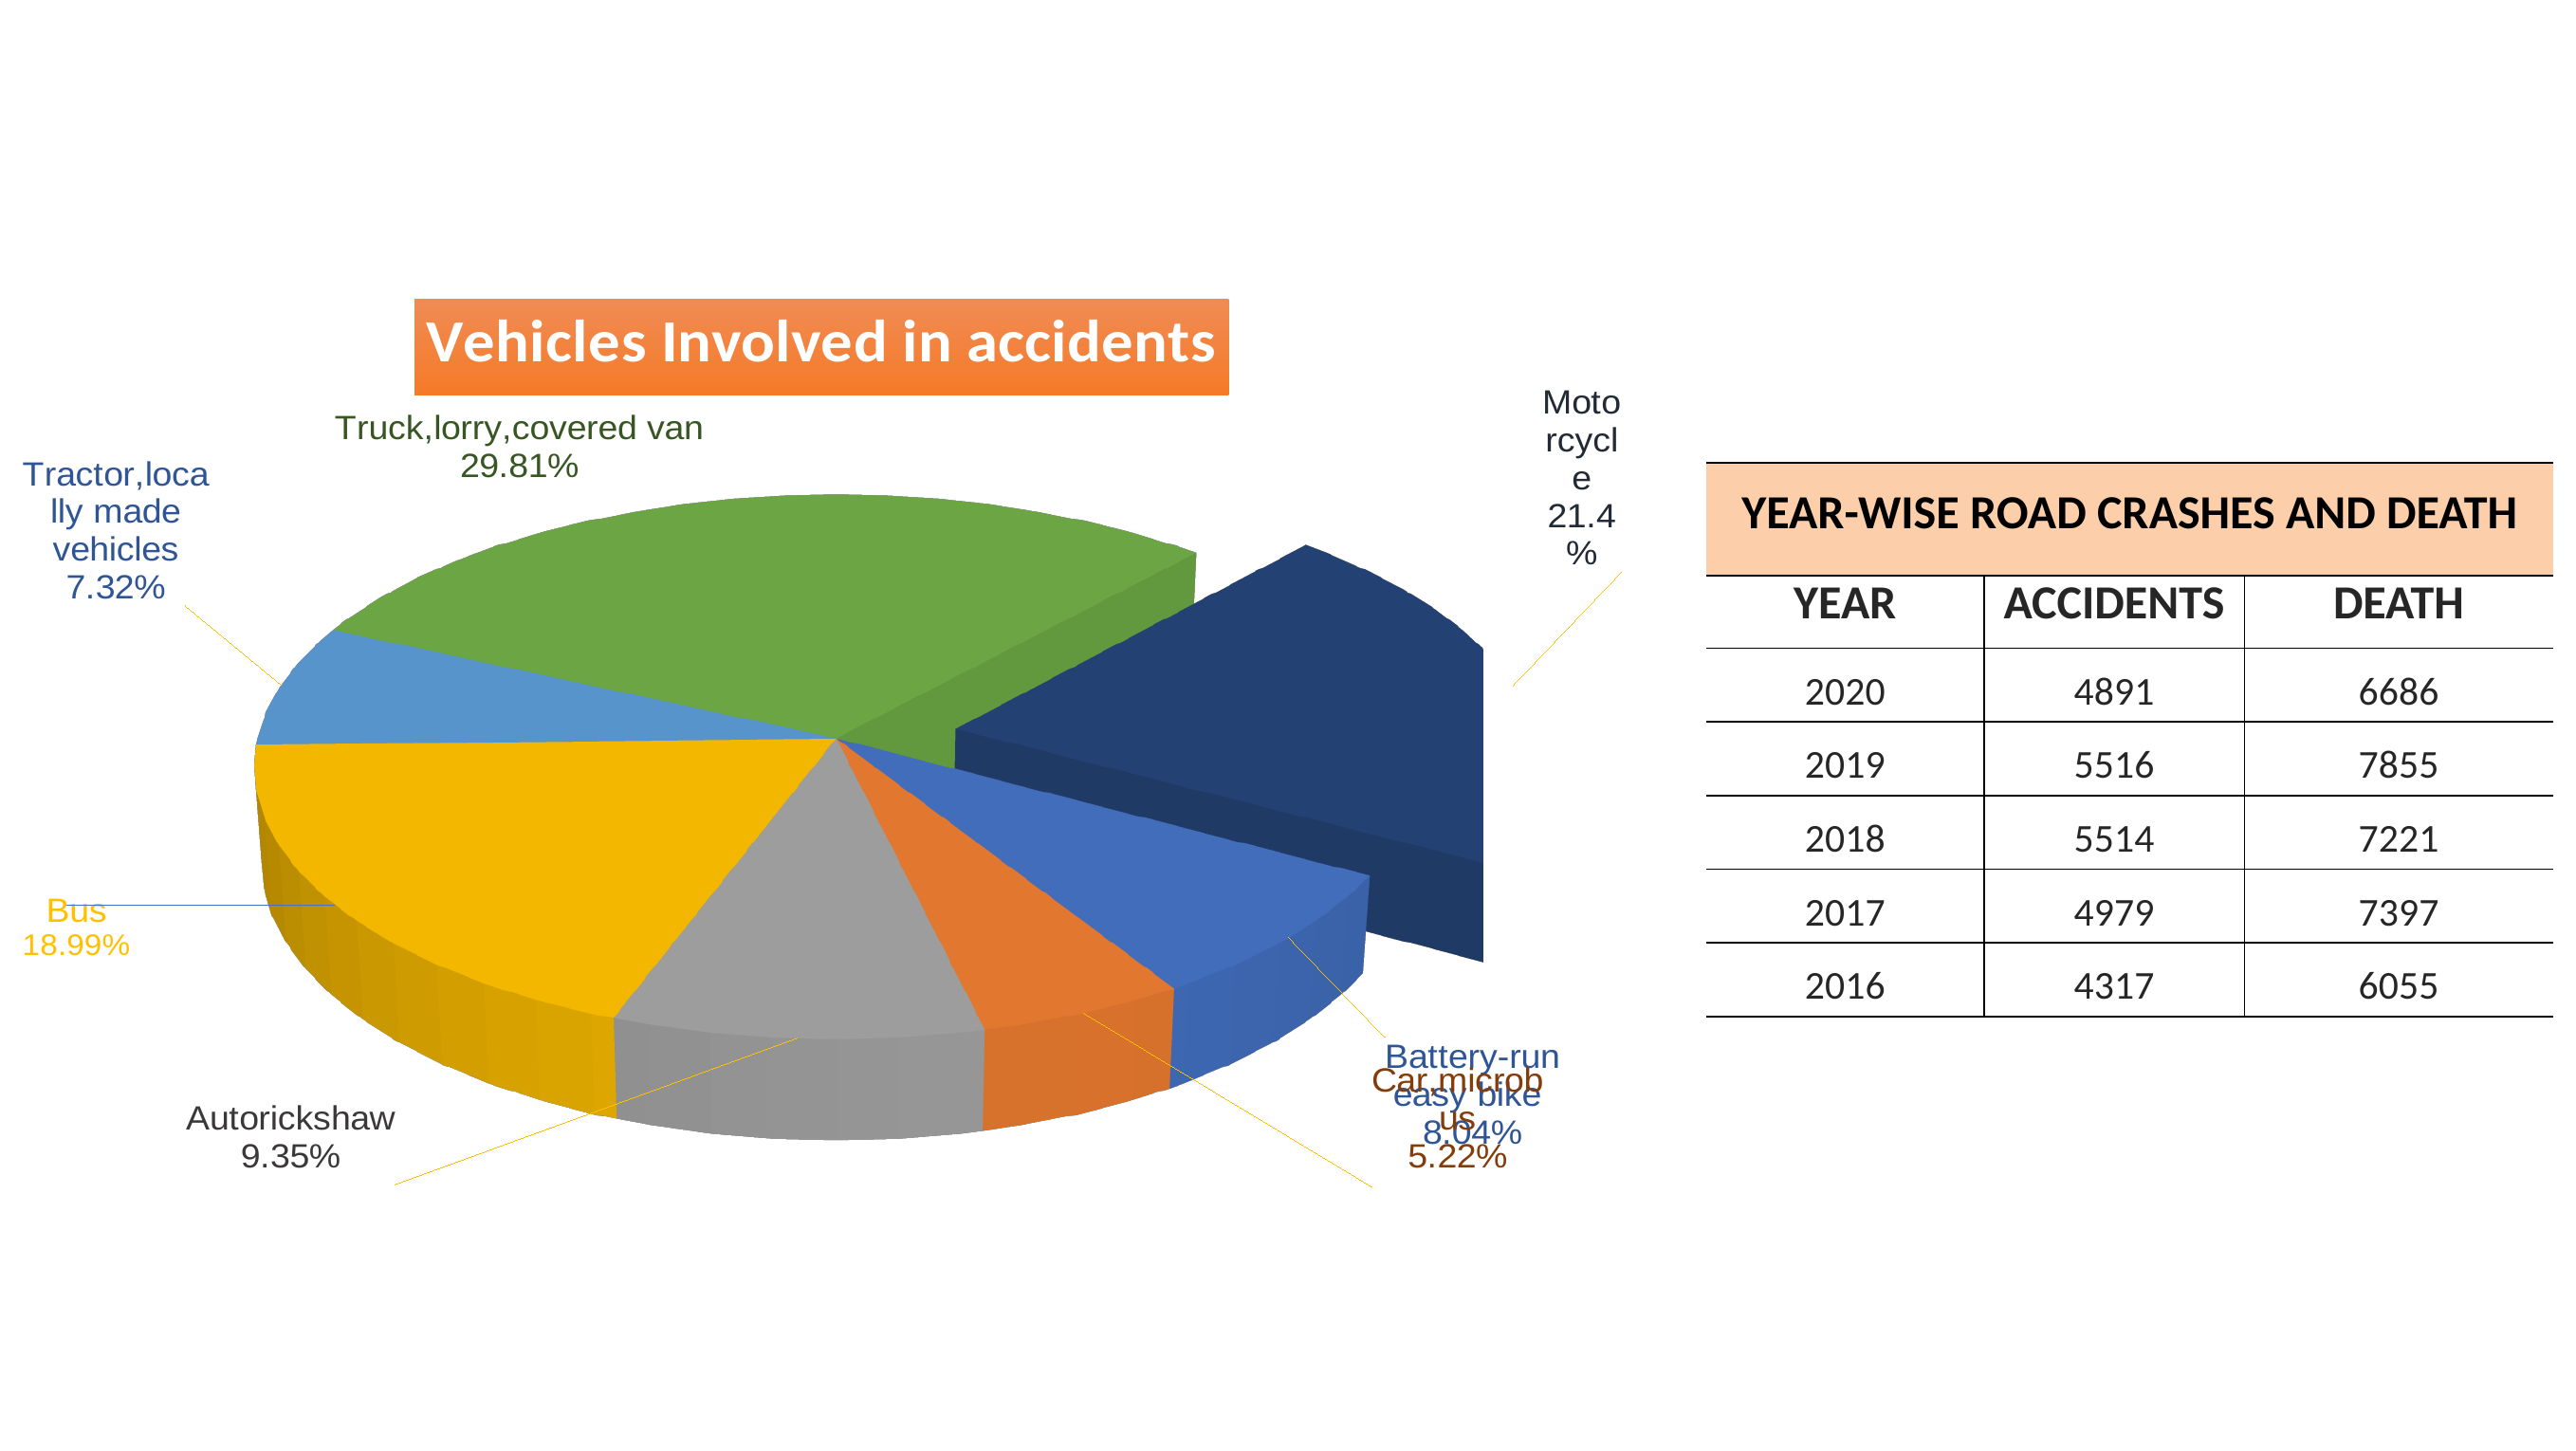

[unsupported chart]

| YEAR-WISE ROAD CRASHES AND DEATH |  |  |
| --- | --- | --- |
| YEAR | ACCIDENTS | DEATH |
| 2020 | 4891 | 6686 |
| 2019 | 5516 | 7855 |
| 2018 | 5514 | 7221 |
| 2017 | 4979 | 7397 |
| 2016 | 4317 | 6055 |